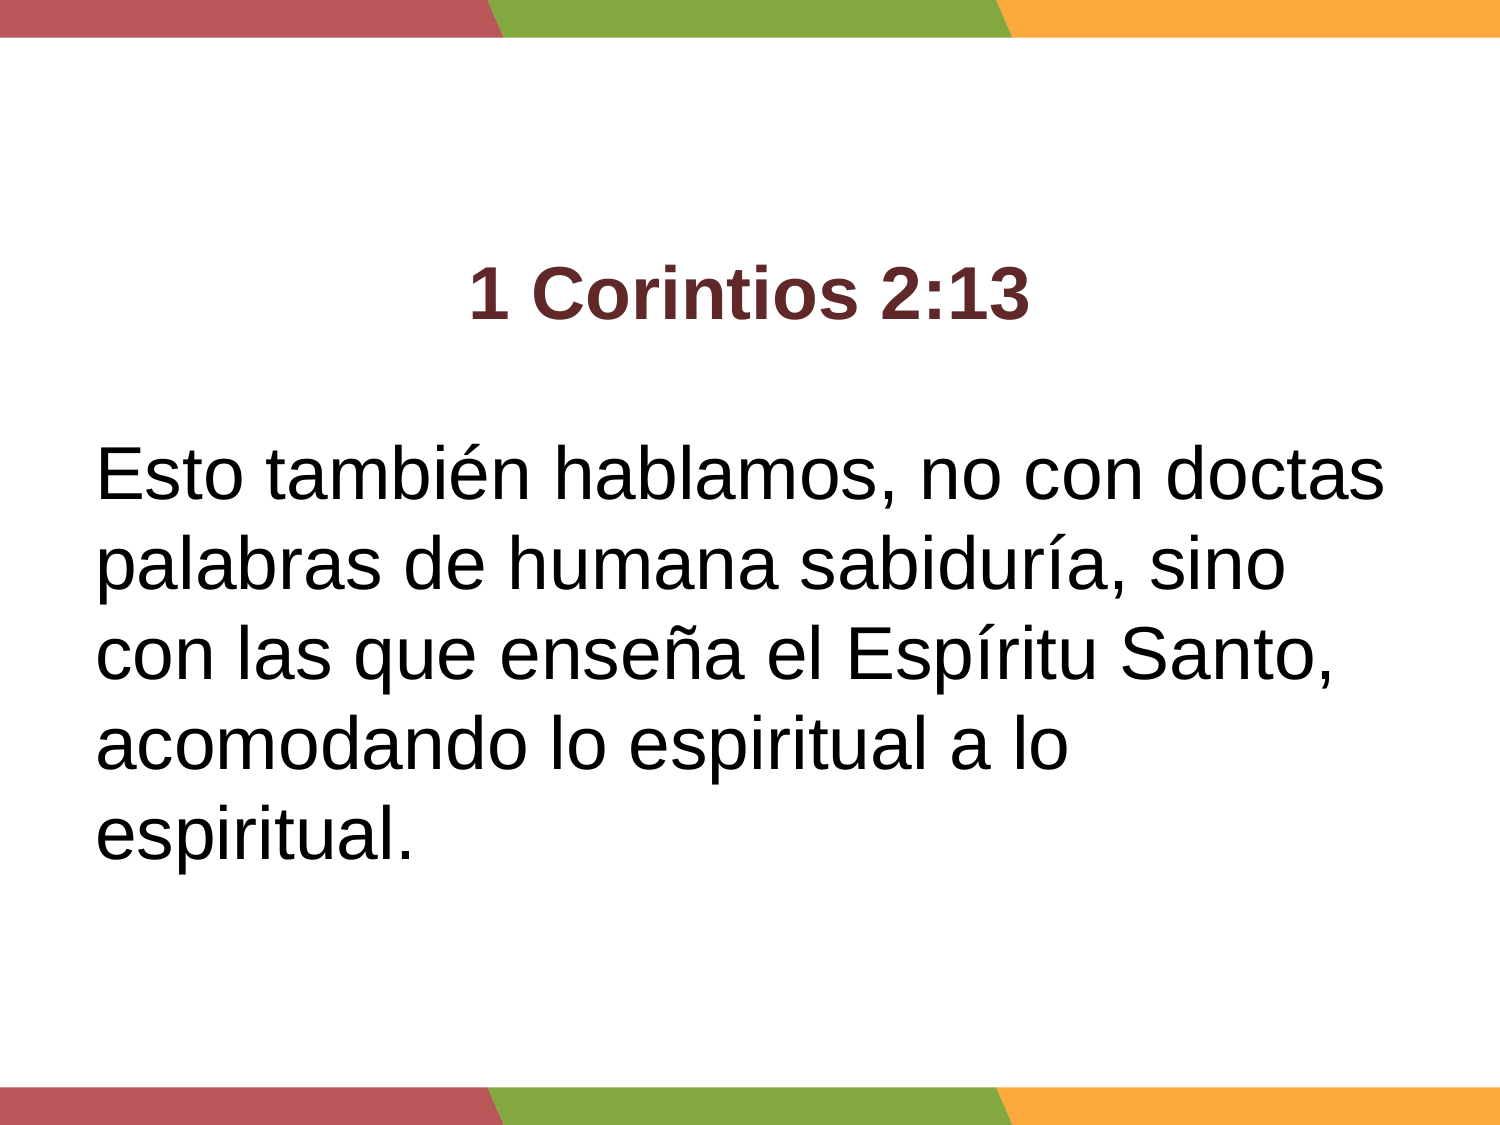

1 Corintios 2:13

Esto también hablamos, no con doctas palabras de humana sabiduría, sino con las que enseña el Espíritu Santo, acomodando lo espiritual a lo espiritual.